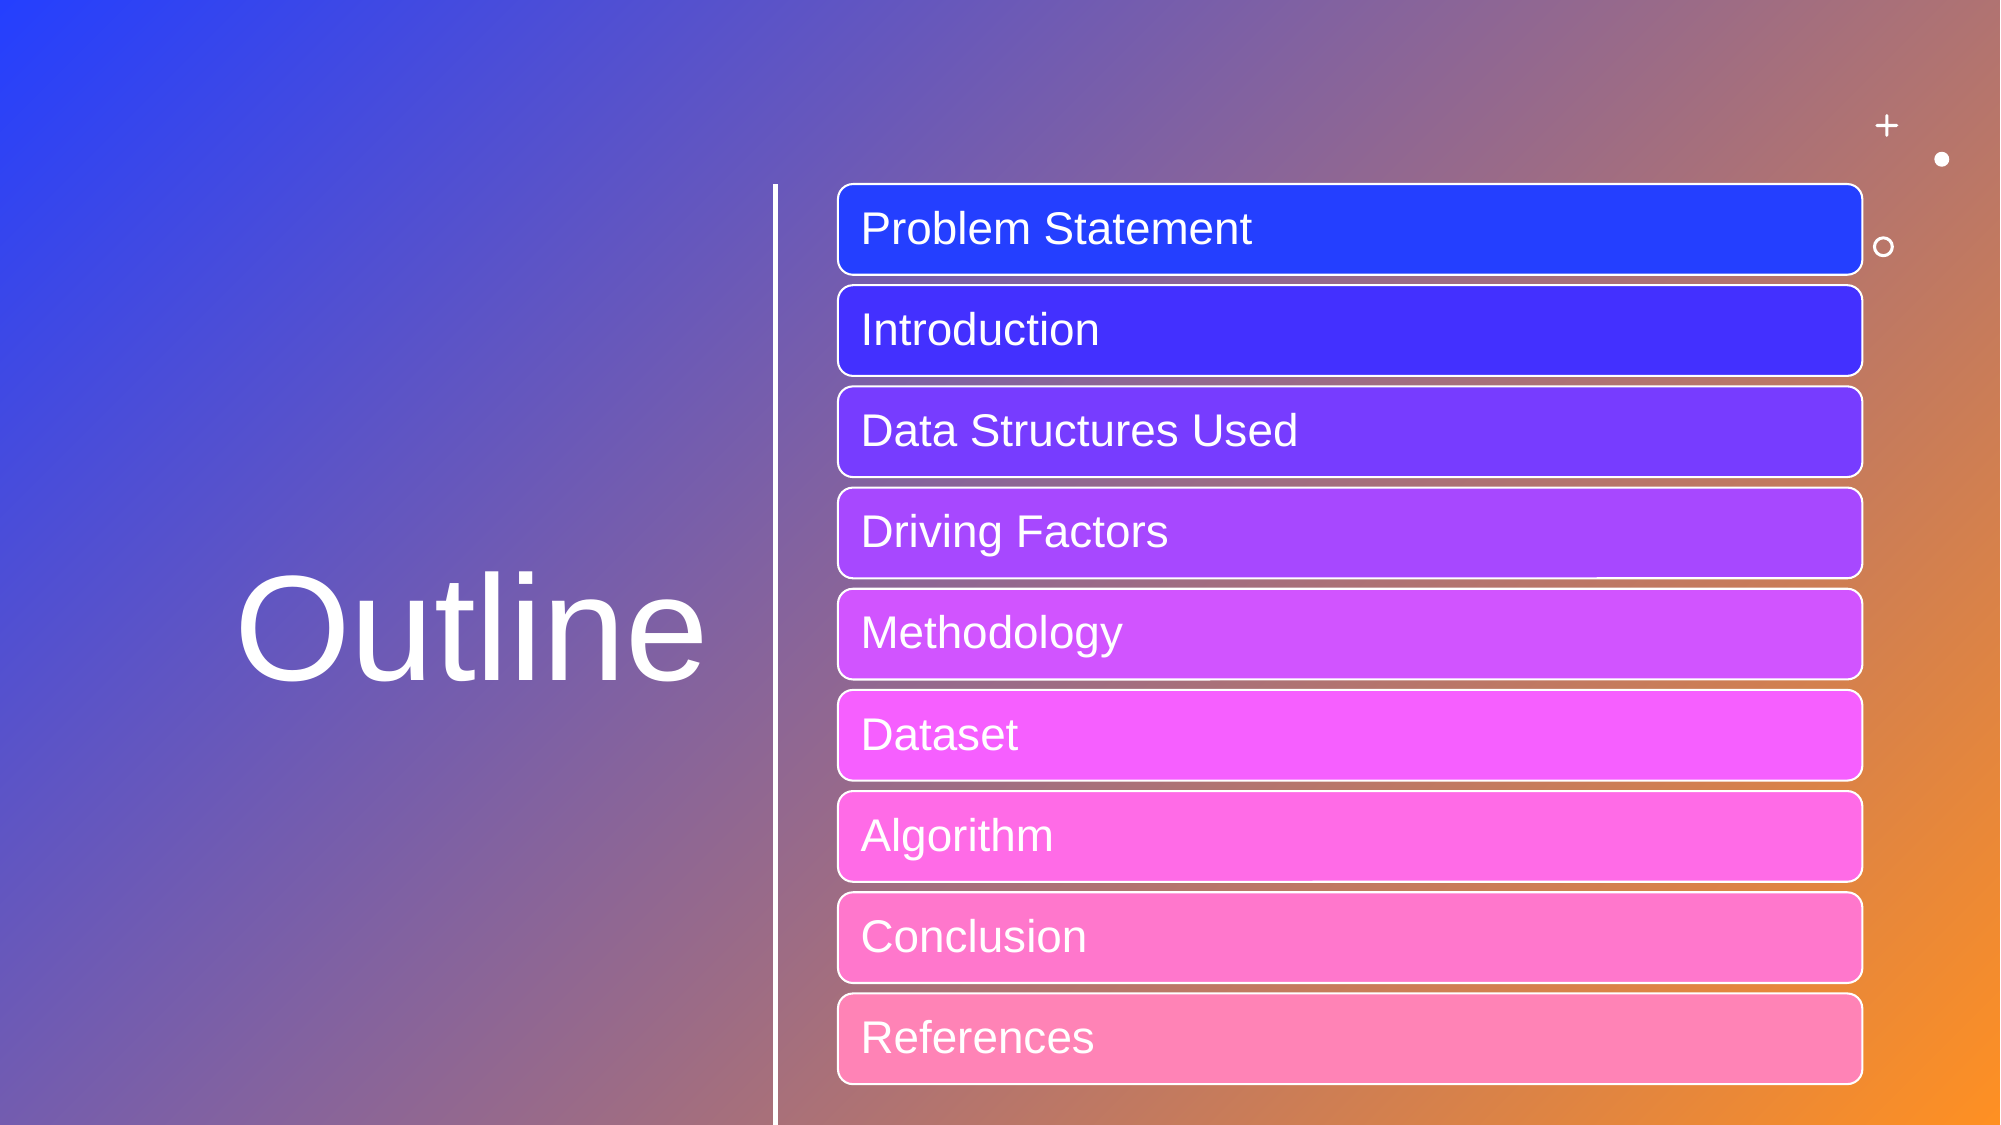

# Outline
Problem Statement
Introduction
Data Structures Used
Driving Factors
Methodology
Dataset
Algorithm
Conclusion
References